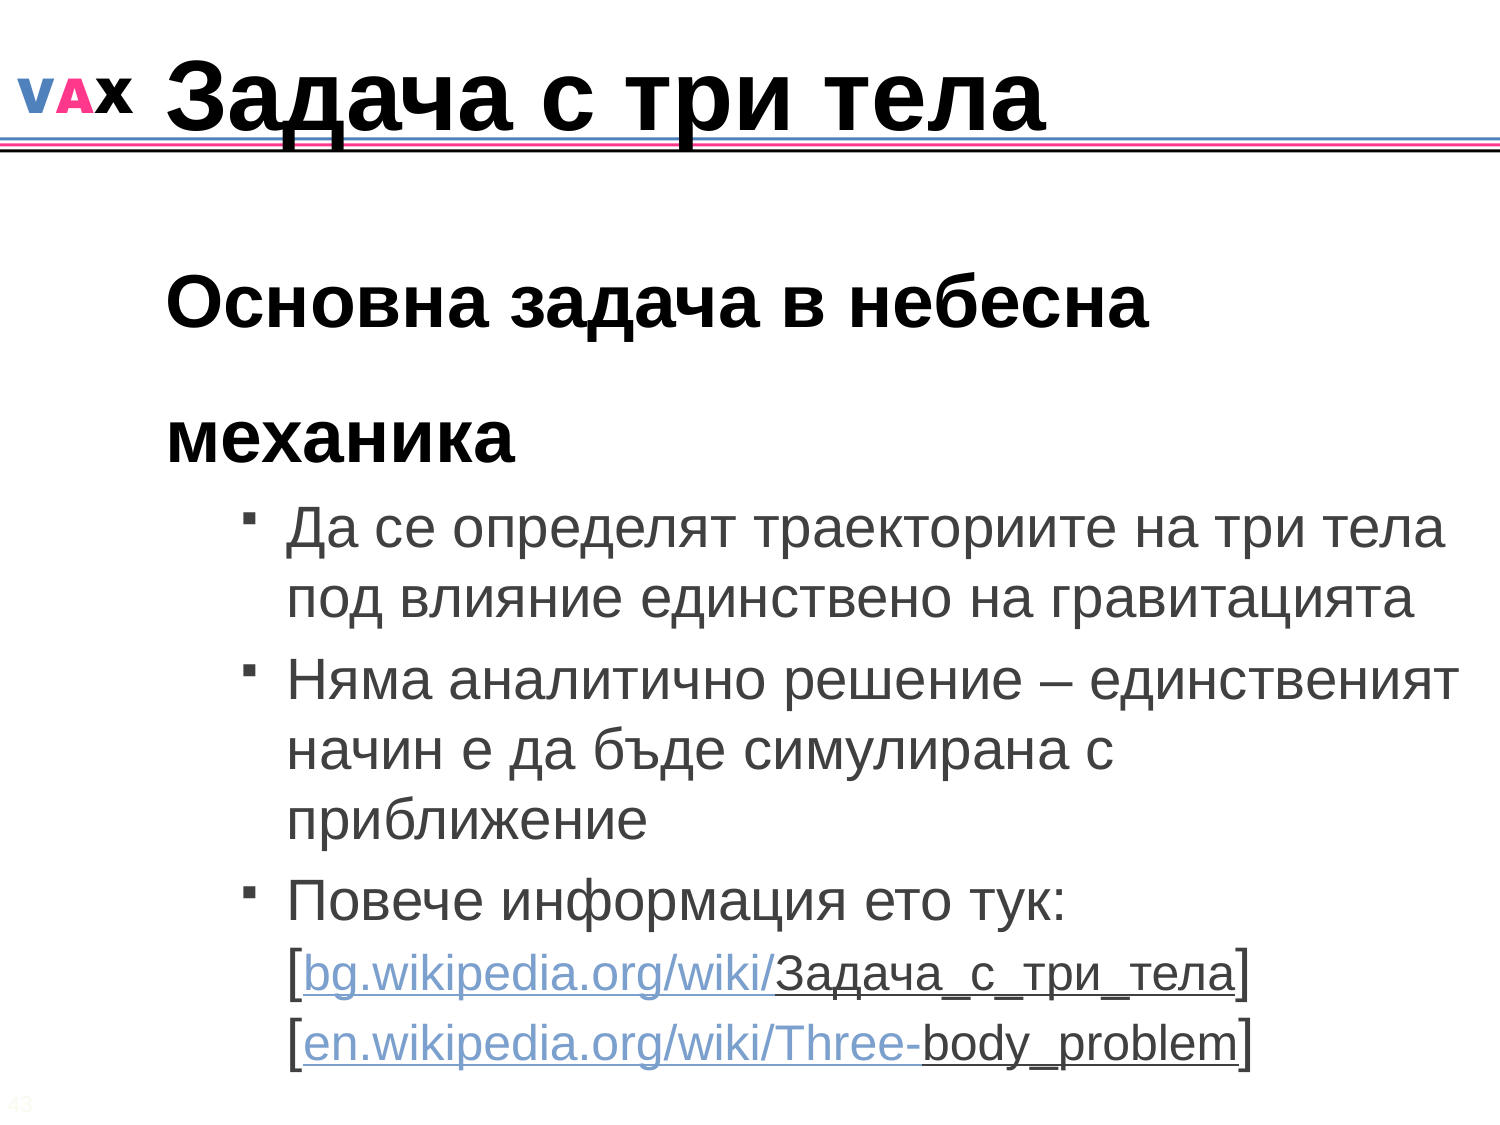

# Задача с три тела
Основна задача в небесна механика
Да се определят траекториите на три тела под влияние единствено на гравитацията
Няма аналитично решение – единственият начин е да бъде симулирана с приближение
Повече информация ето тук:
[bg.wikipedia.org/wiki/Задача_с_три_тела]
[en.wikipedia.org/wiki/Three-body_problem]